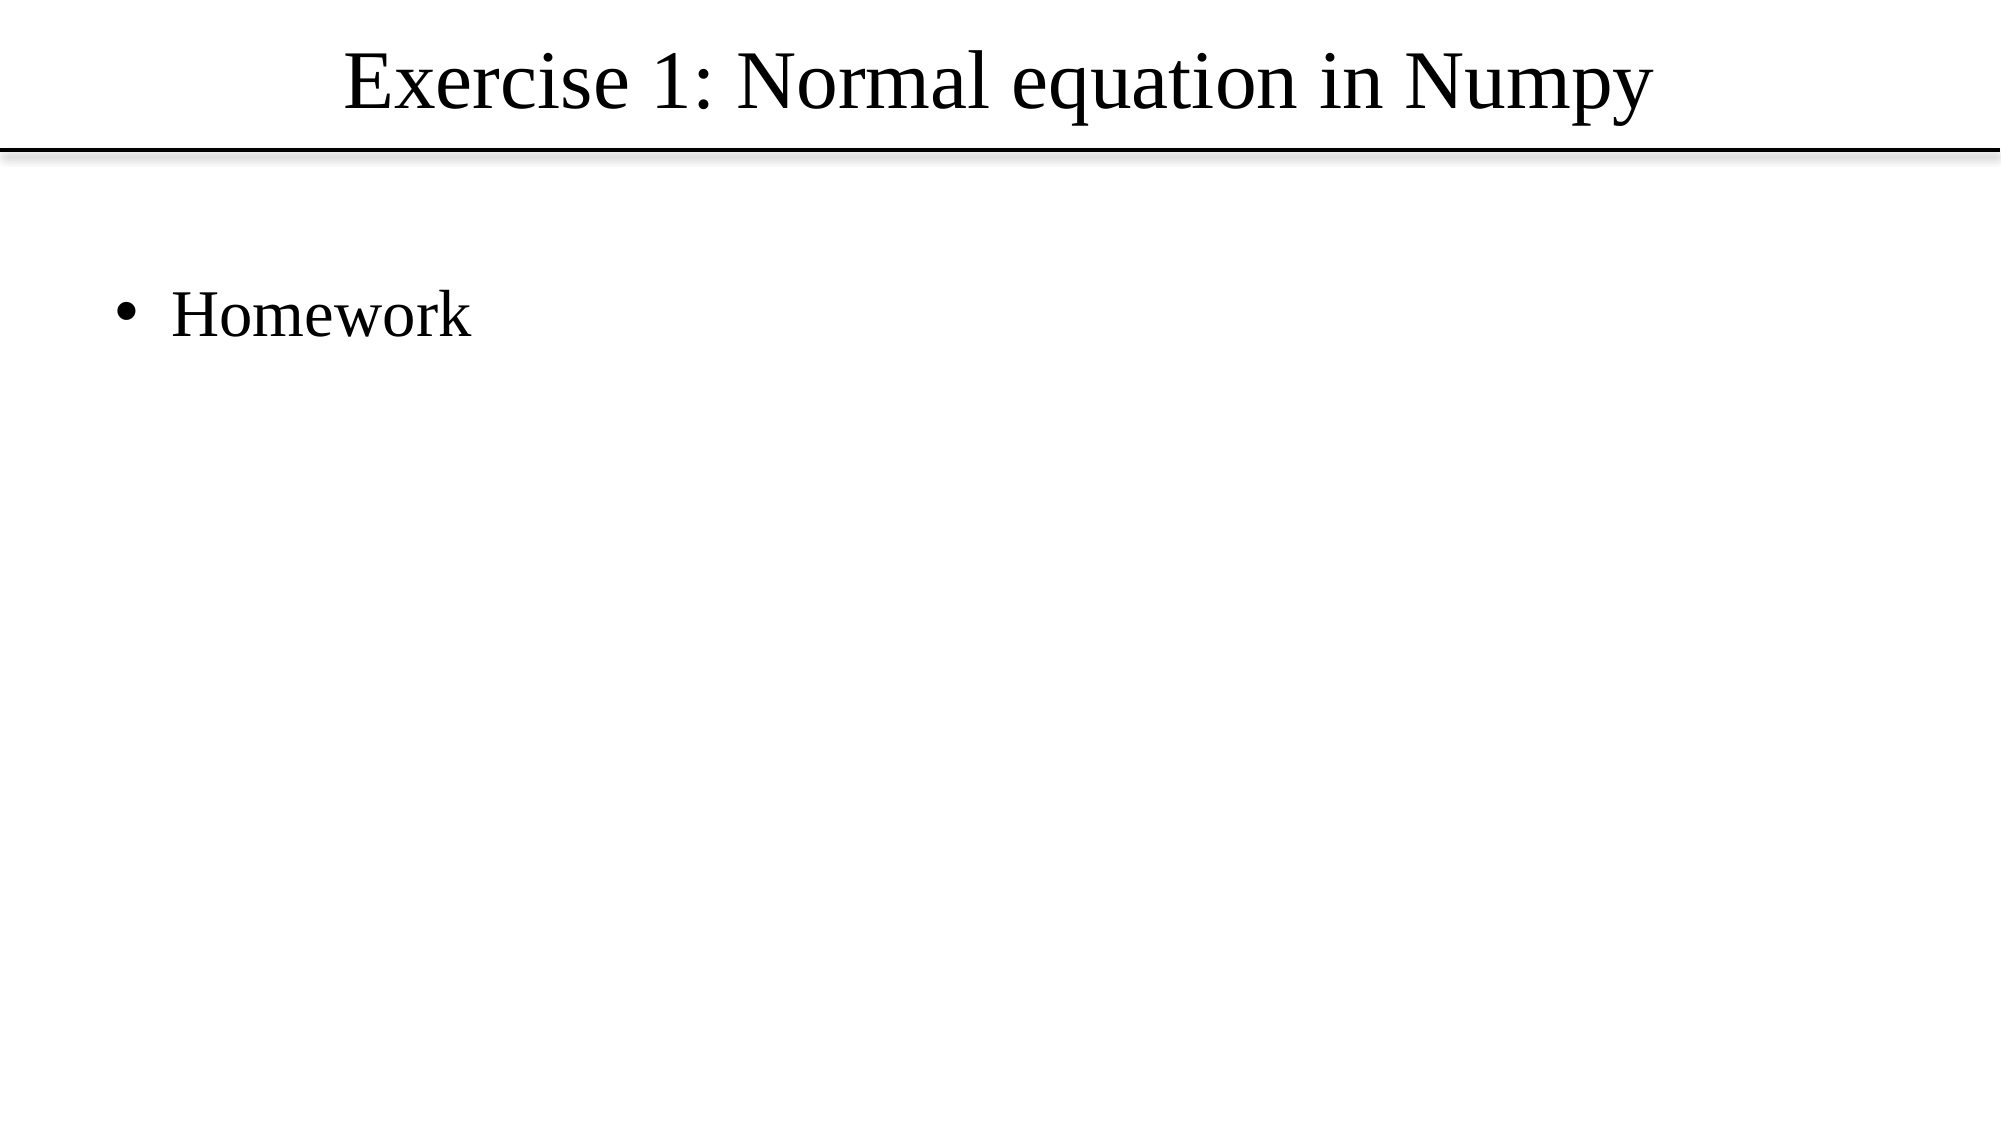

# Exercise 1: Normal equation in Numpy
Homework